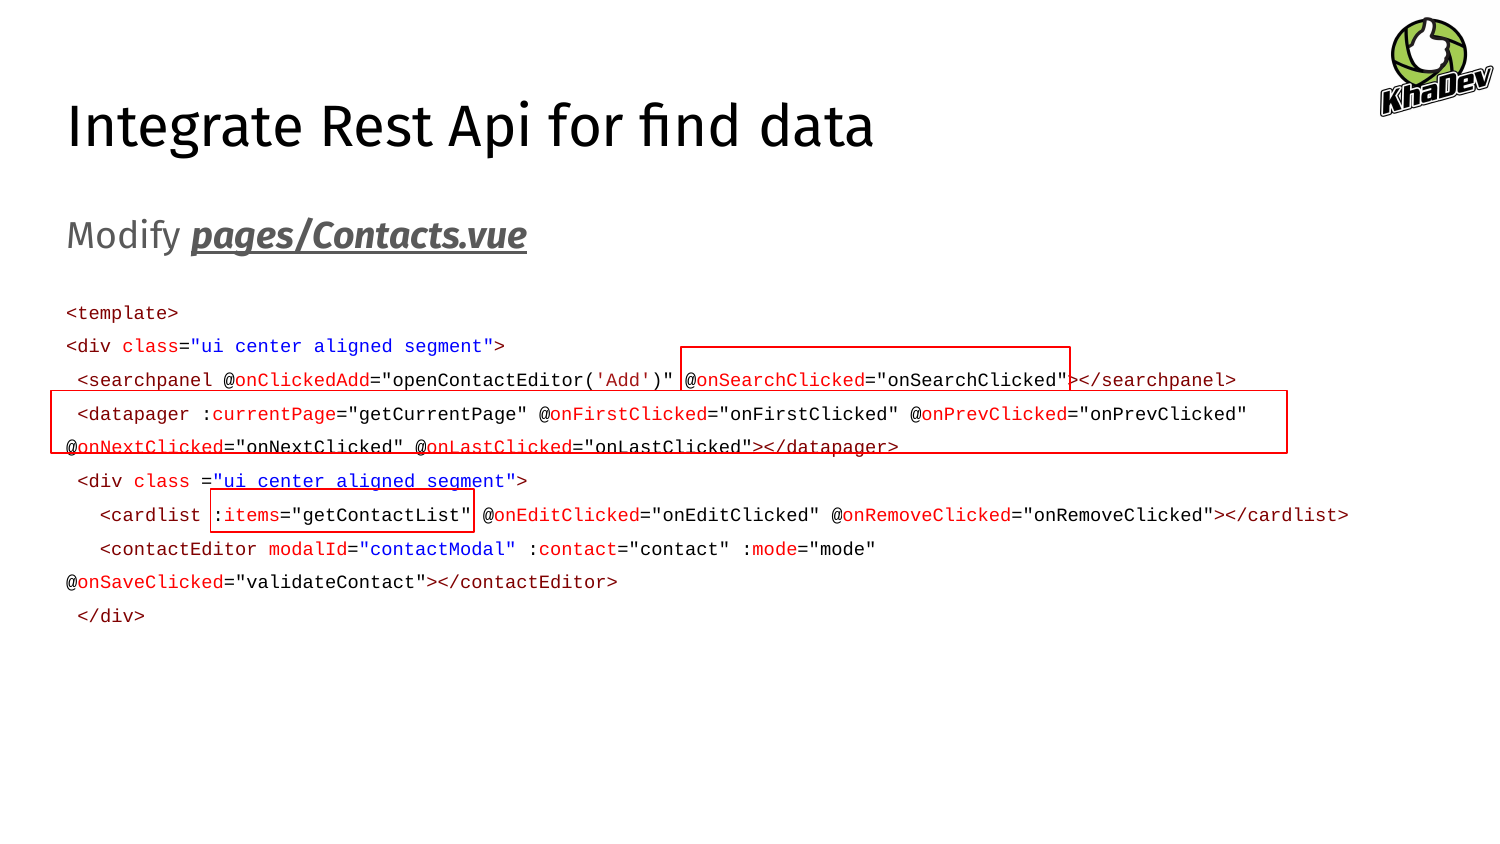

# Integrate Rest Api for find data

Modify pages/Contacts.vue
<template>
<div class="ui center aligned segment">
 <searchpanel @onClickedAdd="openContactEditor('Add')" @onSearchClicked="onSearchClicked"></searchpanel>
 <datapager :currentPage="getCurrentPage" @onFirstClicked="onFirstClicked" @onPrevClicked="onPrevClicked" @onNextClicked="onNextClicked" @onLastClicked="onLastClicked"></datapager>
 <div class ="ui center aligned segment">
   <cardlist :items="getContactList" @onEditClicked="onEditClicked" @onRemoveClicked="onRemoveClicked"></cardlist>
   <contactEditor modalId="contactModal" :contact="contact" :mode="mode" @onSaveClicked="validateContact"></contactEditor>
 </div>